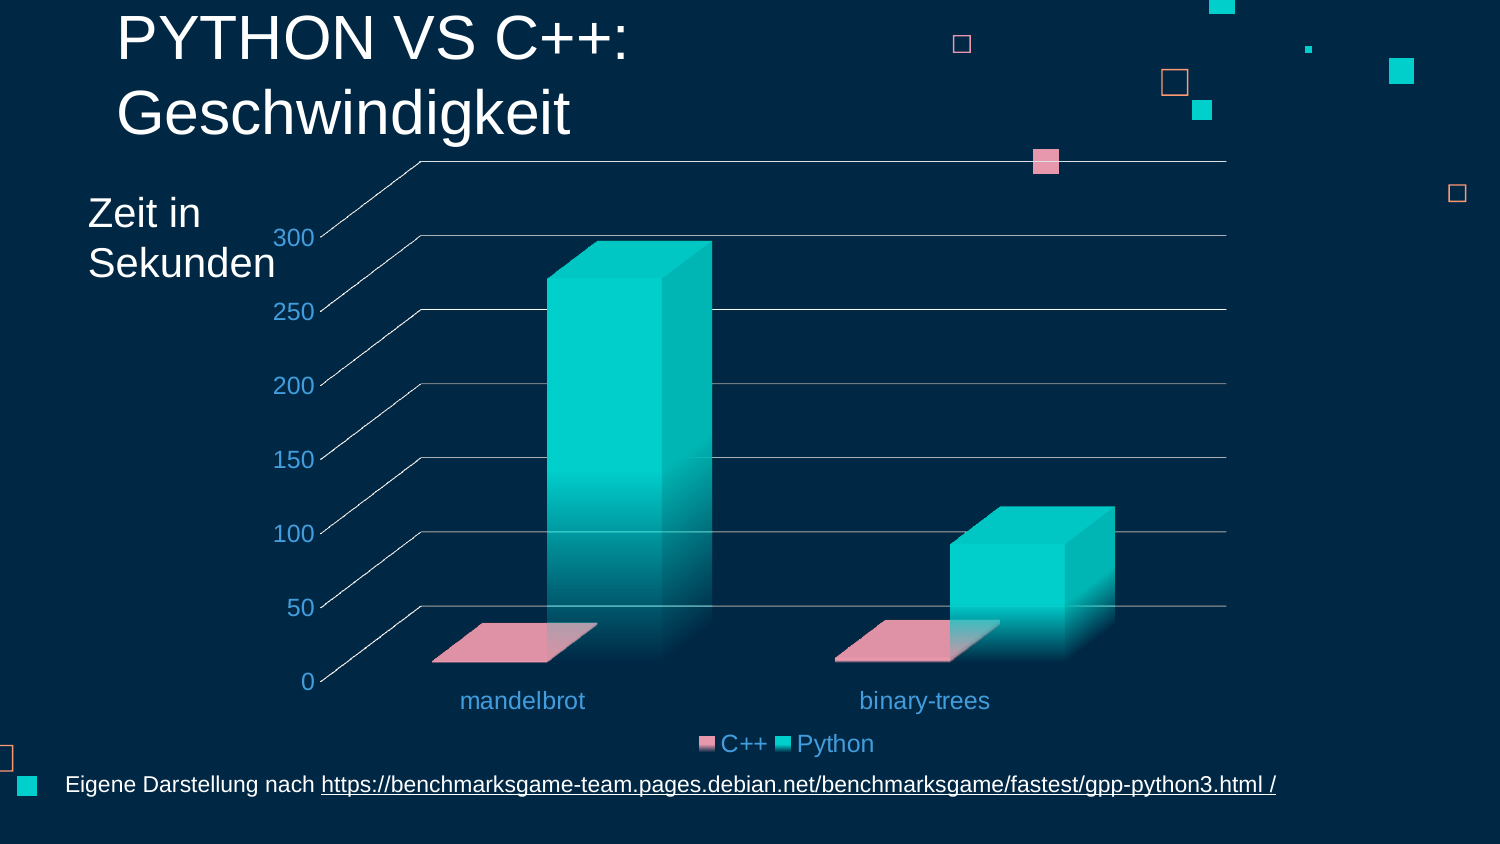

# PYTHON VS C++: Geschwindigkeit

[unsupported chart]

Zeit in
Sekunden
Eigene Darstellung nach https://benchmarksgame-team.pages.debian.net/benchmarksgame/fastest/gpp-python3.html /